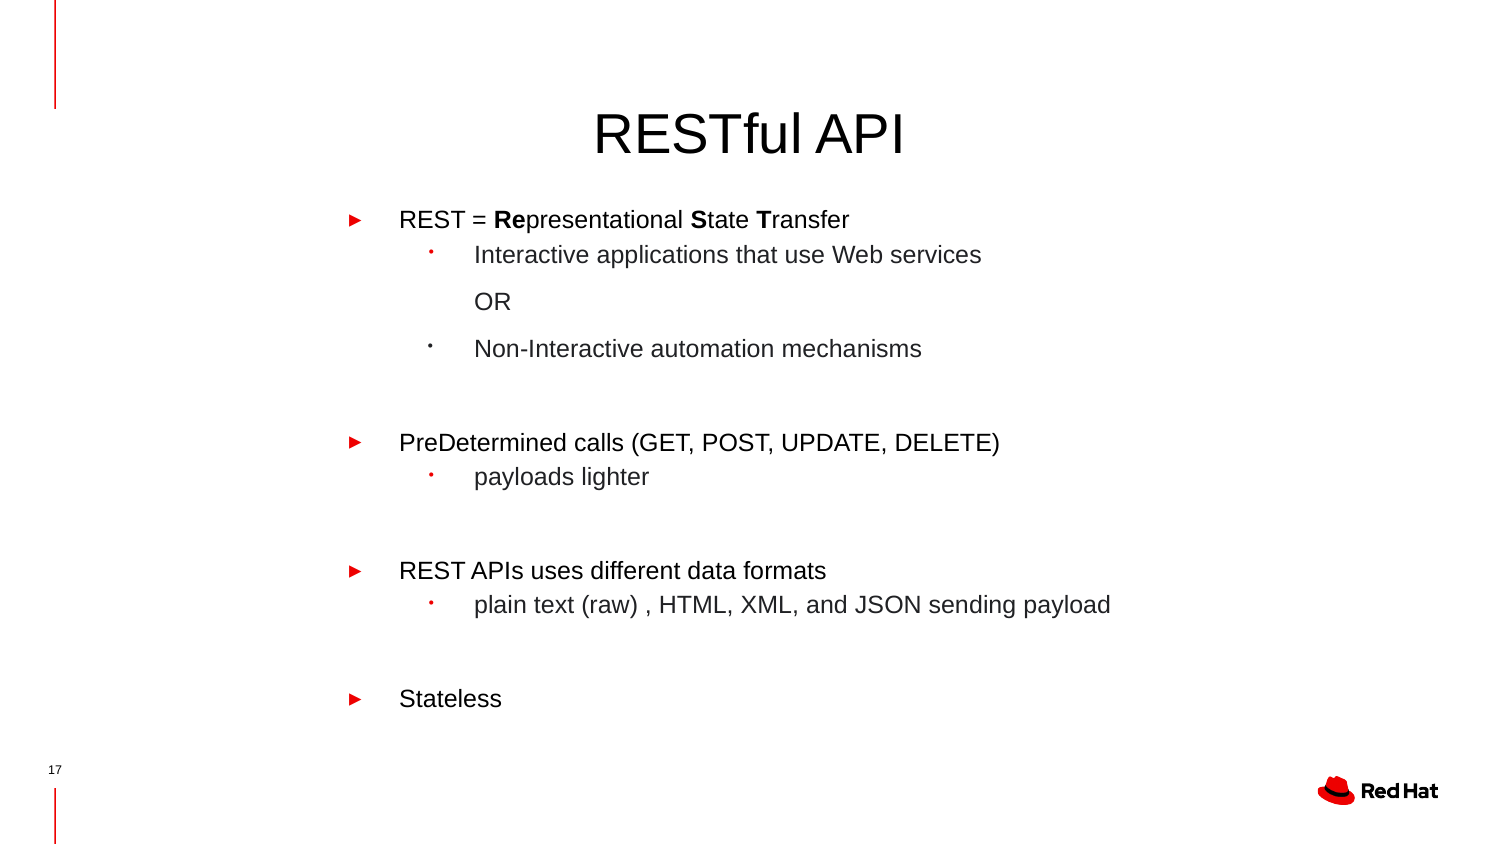

# RESTful API

REST = Representational State Transfer
Interactive applications that use Web services
OR
Non-Interactive automation mechanisms

PreDetermined calls (GET, POST, UPDATE, DELETE)
payloads lighter

REST APIs uses different data formats
plain text (raw) , HTML, XML, and JSON sending payload

Stateless
17